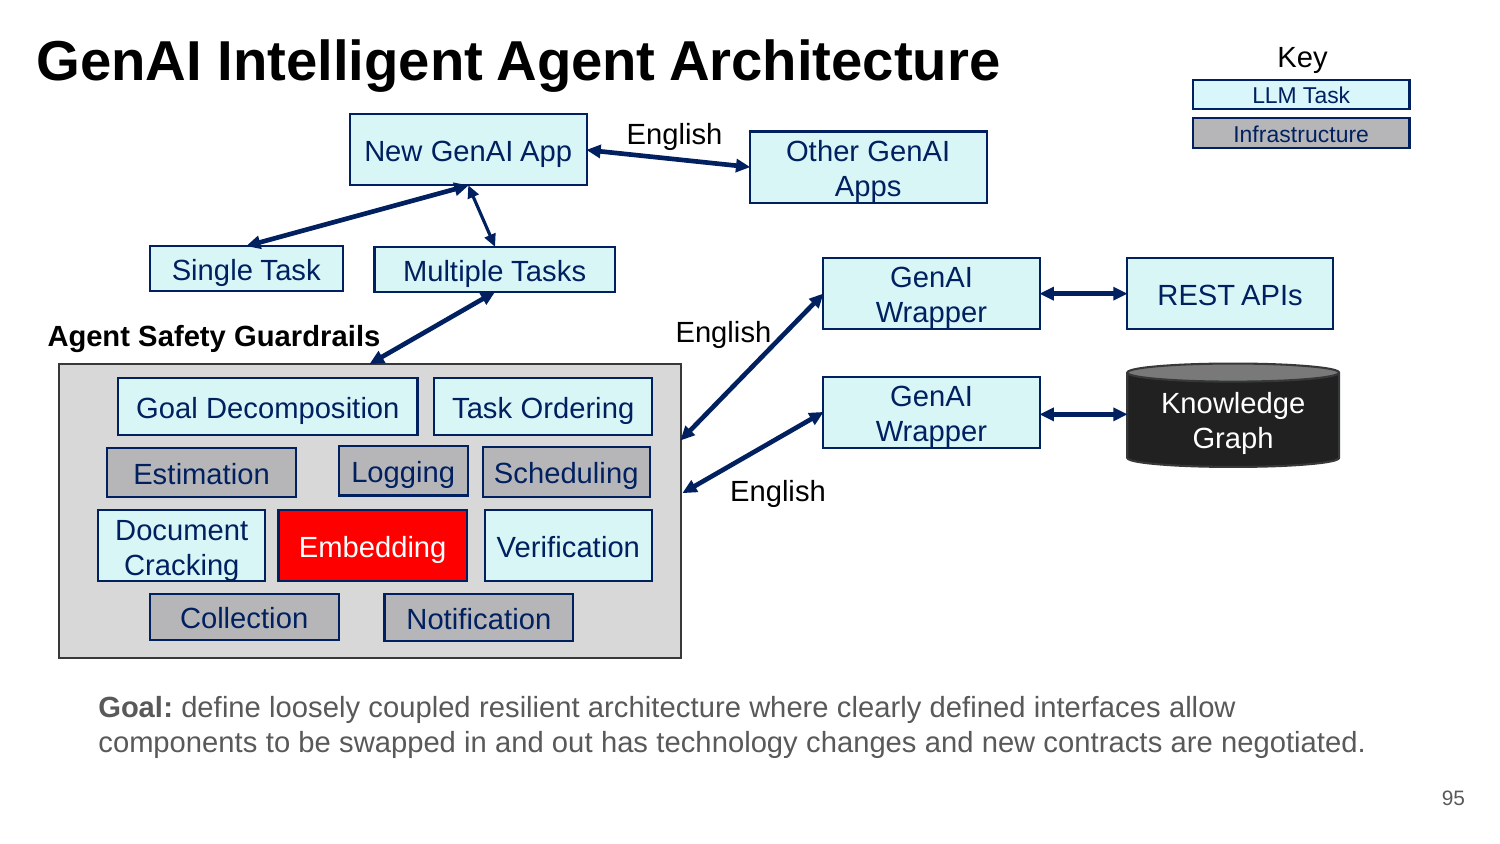

# GenAI Intelligent Agent Architecture
Key
LLM Task
English
New GenAI App
Infrastructure
Other GenAI Apps
Single Task
Multiple Tasks
REST APIs
GenAI Wrapper
English
Agent Safety Guardrails
Knowledge
Graph

GenAI Wrapper
Task Ordering
Goal Decomposition
Logging
Scheduling
Estimation
English
Embedding
Verification
Document Cracking
Collection
Notification
Goal: define loosely coupled resilient architecture where clearly defined interfaces allow components to be swapped in and out has technology changes and new contracts are negotiated.
95